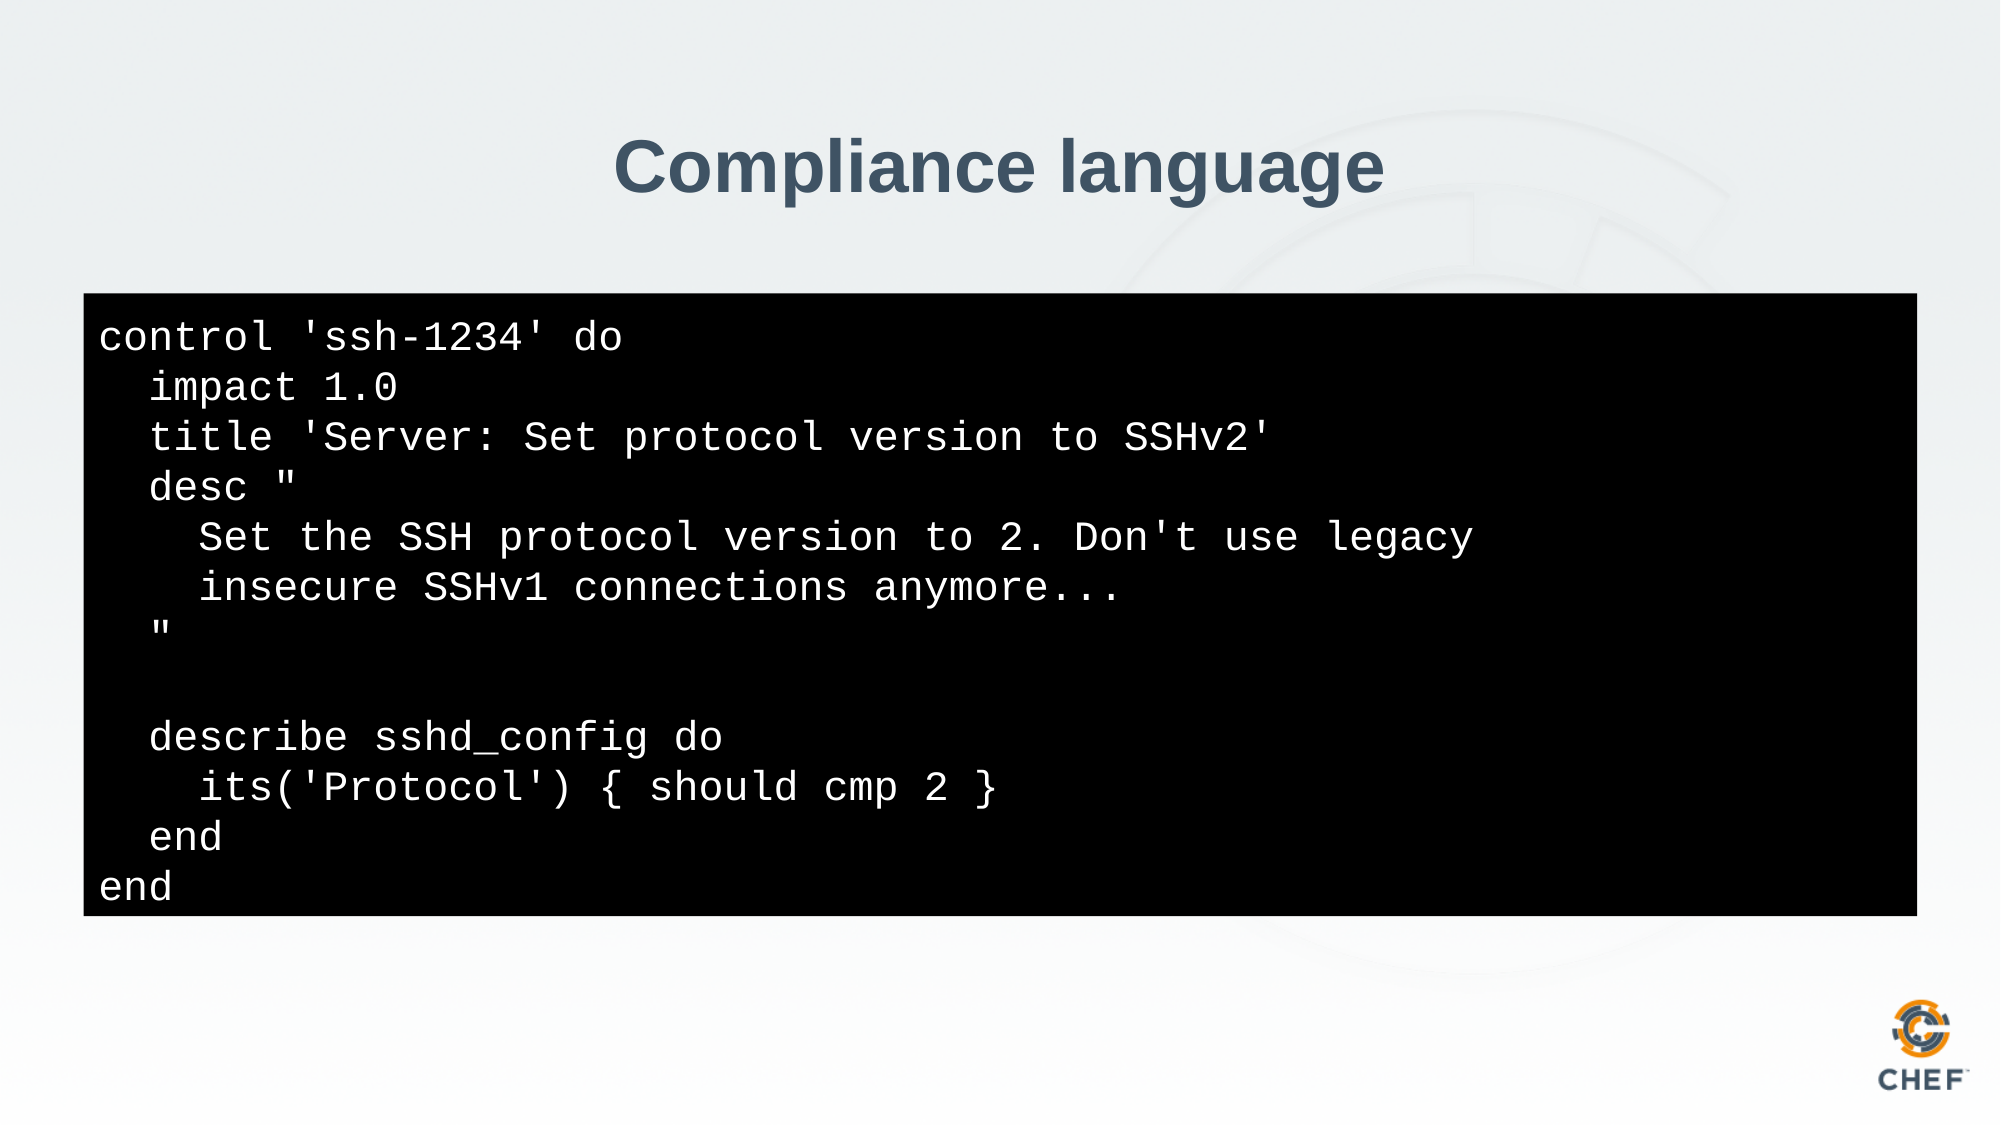

Compliance language
control 'ssh-1234' do
  impact 1.0
  title 'Server: Set protocol version to SSHv2'
  desc "
    Set the SSH protocol version to 2. Don't use legacy
    insecure SSHv1 connections anymore...
  "

  describe sshd_config do
    its('Protocol') { should cmp 2 }
  end
end